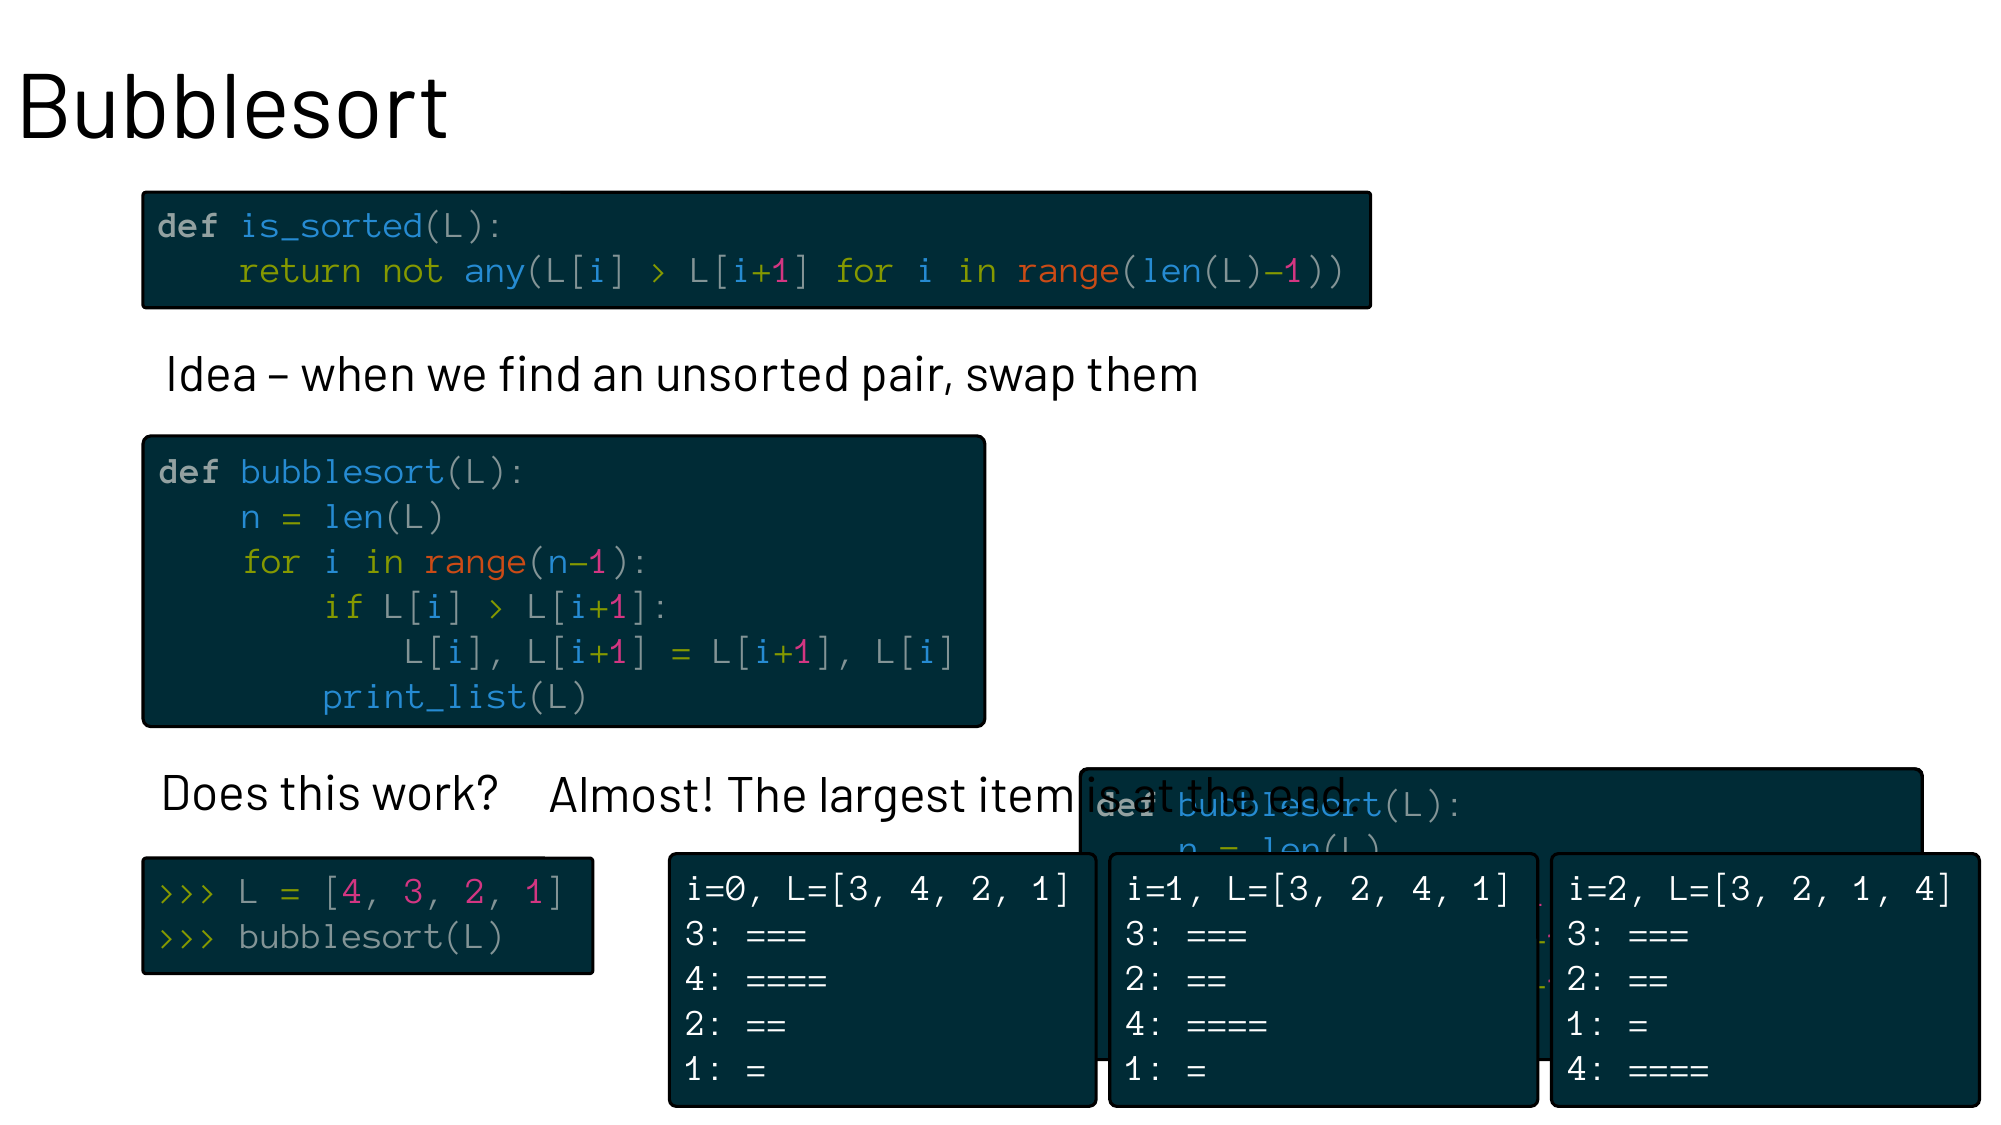

# Bubblesort
def is_sorted(L):
    return not any(L[i] > L[i+1] for i in range(len(L)-1))
Idea – when we find an unsorted pair, swap them
def bubblesort(L):
    n = len(L)
    for i in range(n-1):
        if L[i] > L[i+1]:
            L[i], L[i+1] = L[i+1], L[i]
        print_list(L)

Does this work?
Almost! The largest item is at the end.
i=2, L=[3, 2, 1, 4]
3: ===
2: ==
1: =
4: ====
i=0, L=[3, 4, 2, 1]
3: ===
4: ====
2: ==
1: =
i=1, L=[3, 2, 4, 1]
3: ===
2: ==
4: ====
1: =
>>> L = [4, 3, 2, 1]
>>> bubblesort(L)